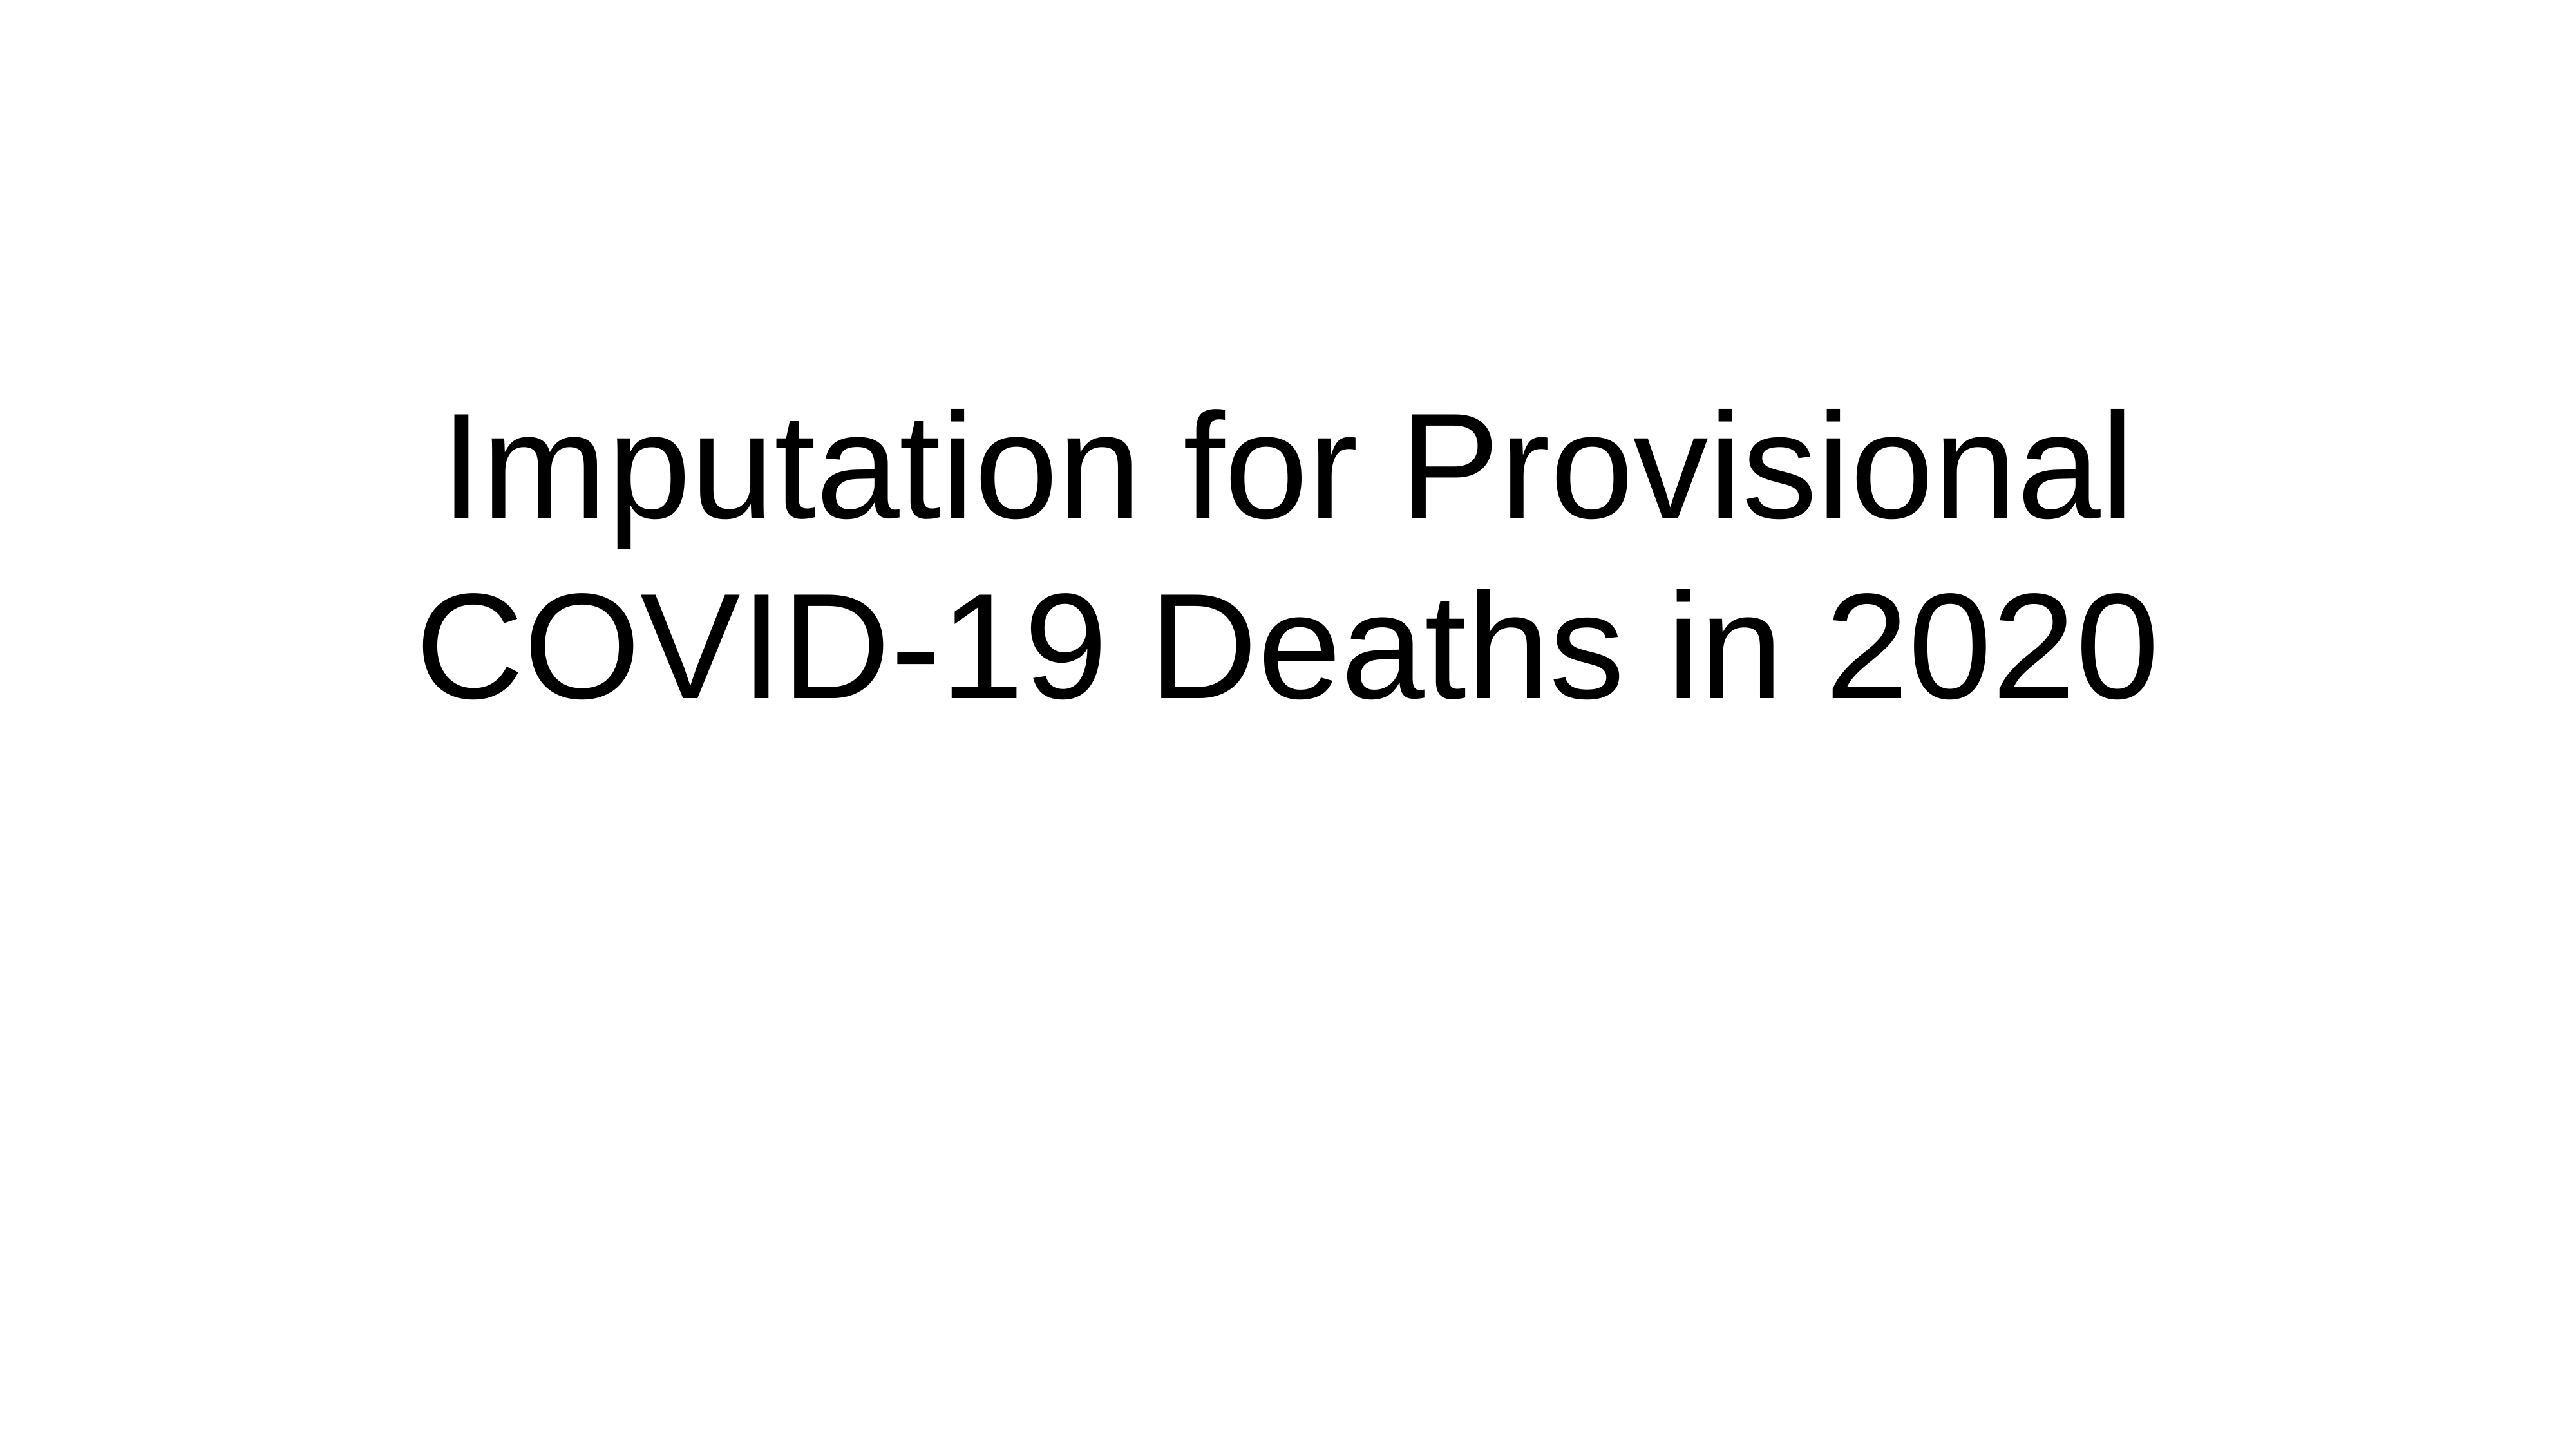

# Imputation for Provisional COVID-19 Deaths in 2020